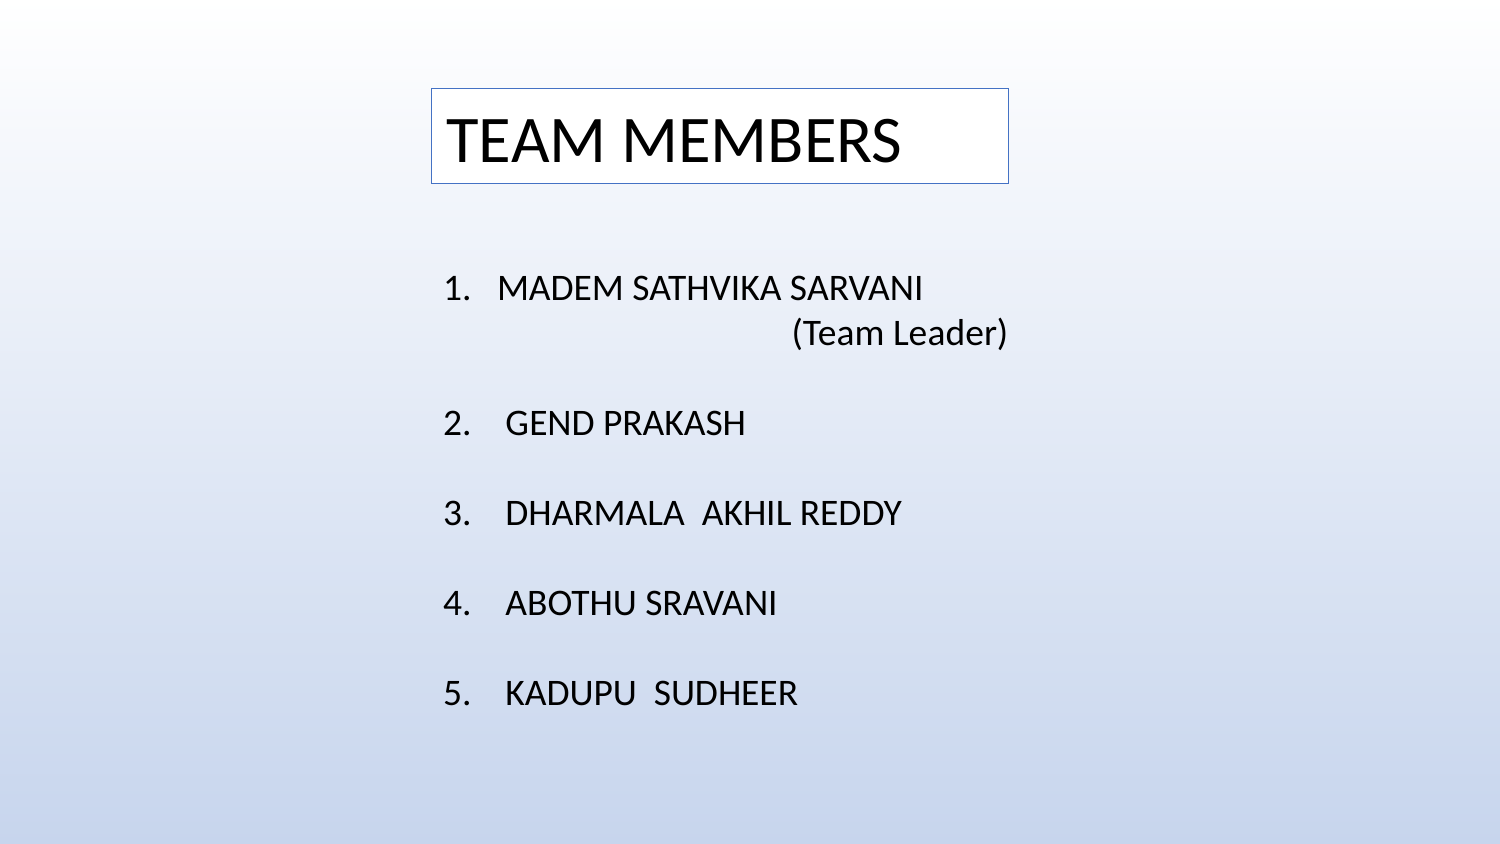

TEAM MEMBERS
1.   MADEM SATHVIKA SARVANI
                                         (Team Leader)

2.    GEND PRAKASH

3.    DHARMALA  AKHIL REDDY

4.    ABOTHU SRAVANI

5.    KADUPU  SUDHEER